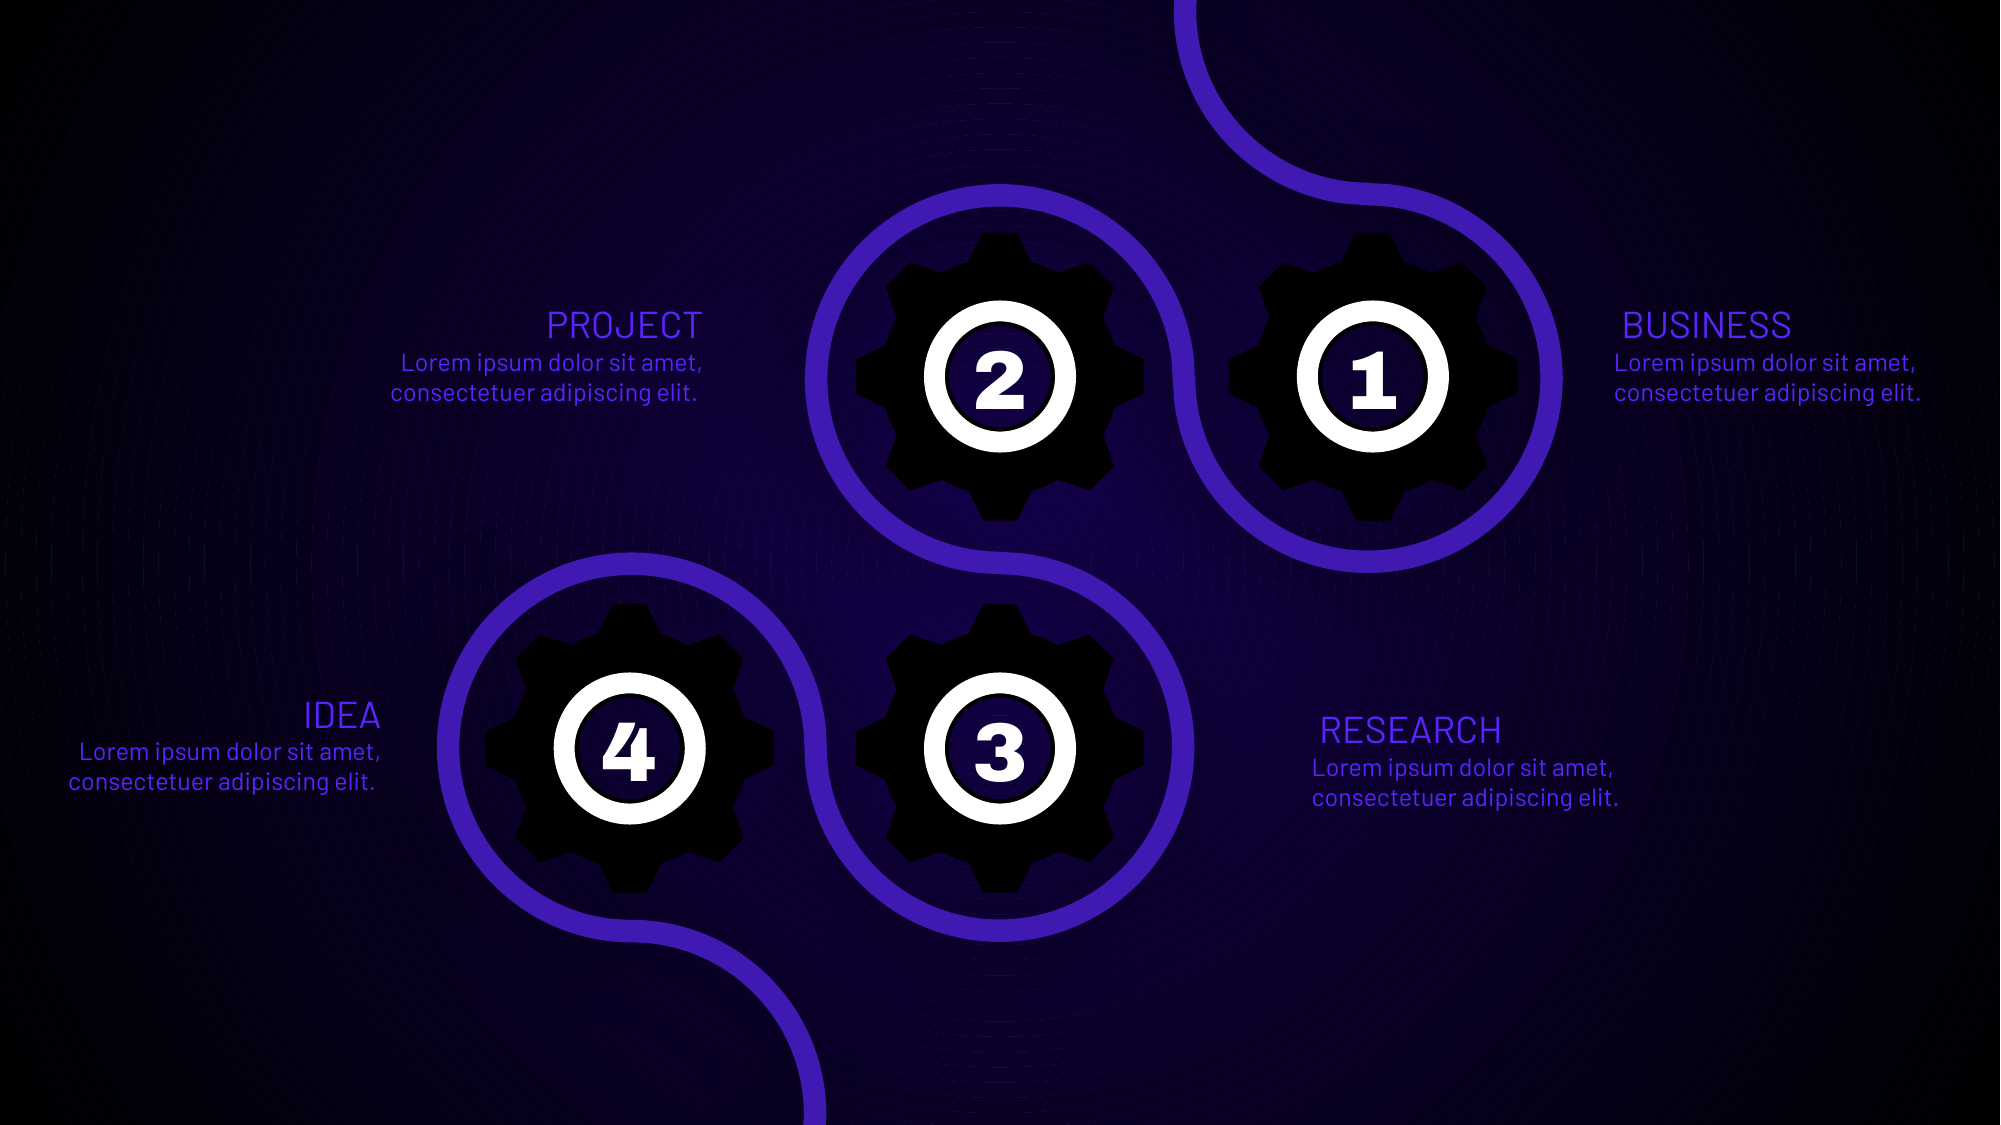

PROJECT
Lorem ipsum dolor sit amet, consectetuer adipiscing elit.

 BUSINESS
Lorem ipsum dolor sit amet, consectetuer adipiscing elit.

2
1

IDEA
Lorem ipsum dolor sit amet, consectetuer adipiscing elit.

4
3
 RESEARCH
Lorem ipsum dolor sit amet, consectetuer adipiscing elit.